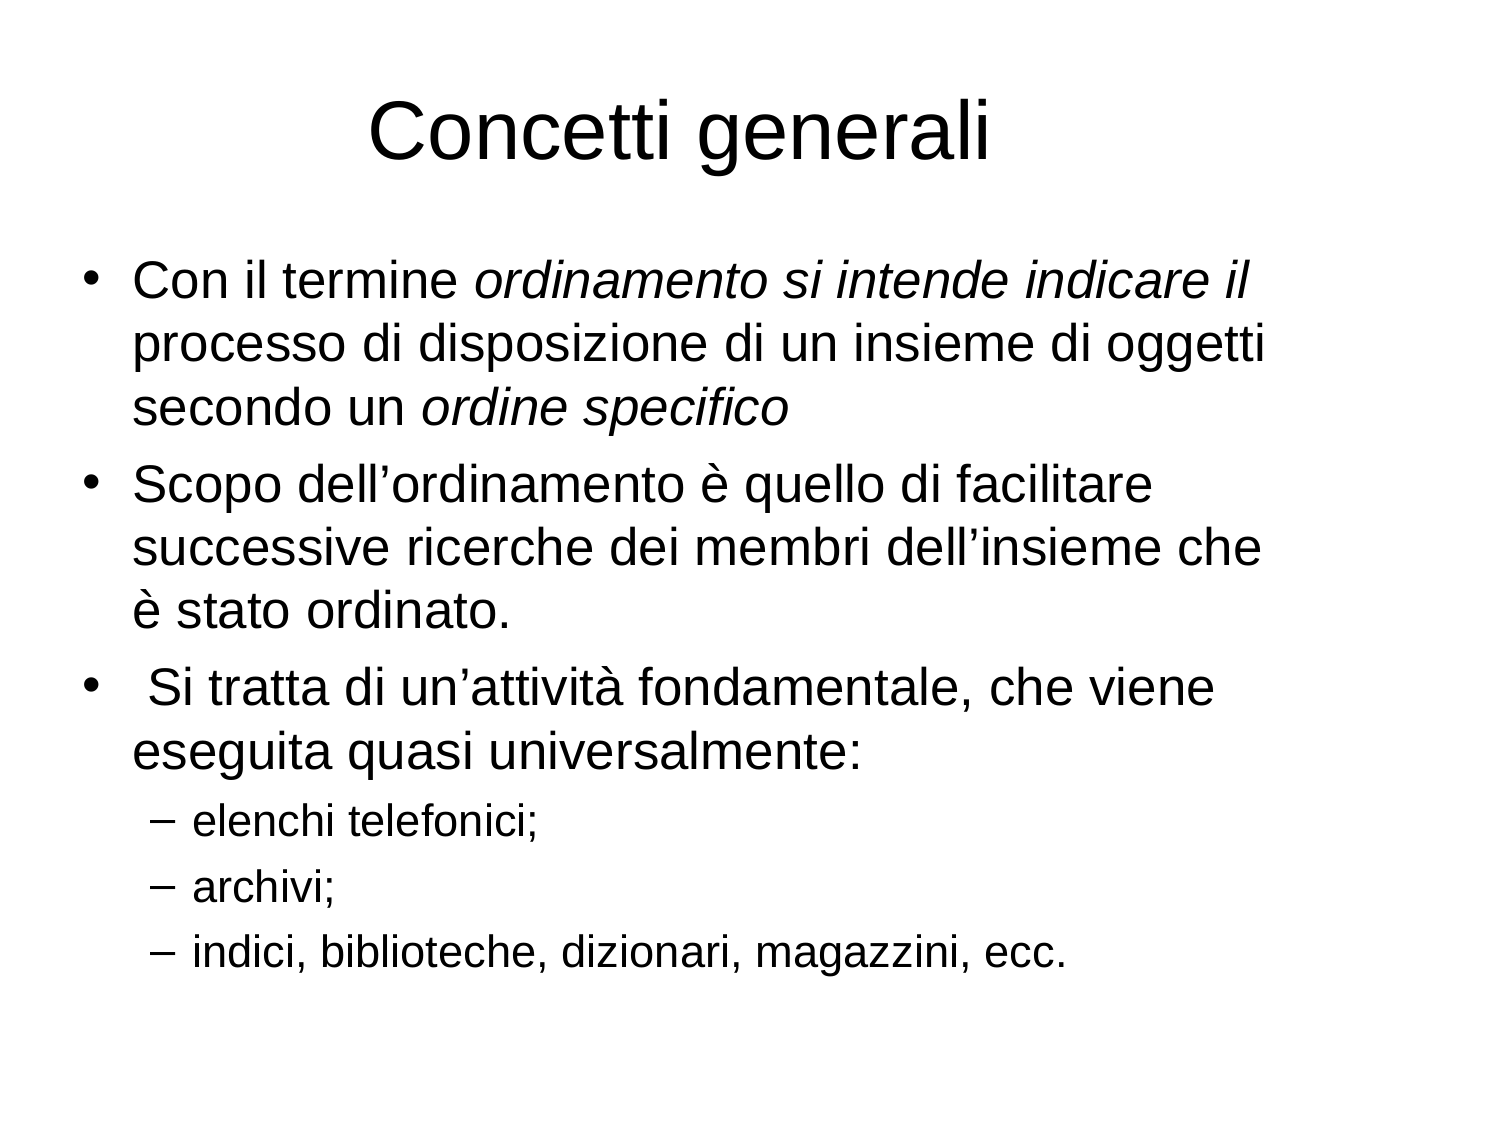

Concetti generali
Con il termine ordinamento si intende indicare il processo di disposizione di un insieme di oggetti secondo un ordine specifico
Scopo dell’ordinamento è quello di facilitare successive ricerche dei membri dell’insieme che è stato ordinato.
 Si tratta di un’attività fondamentale, che viene eseguita quasi universalmente:
elenchi telefonici;
archivi;
indici, biblioteche, dizionari, magazzini, ecc.